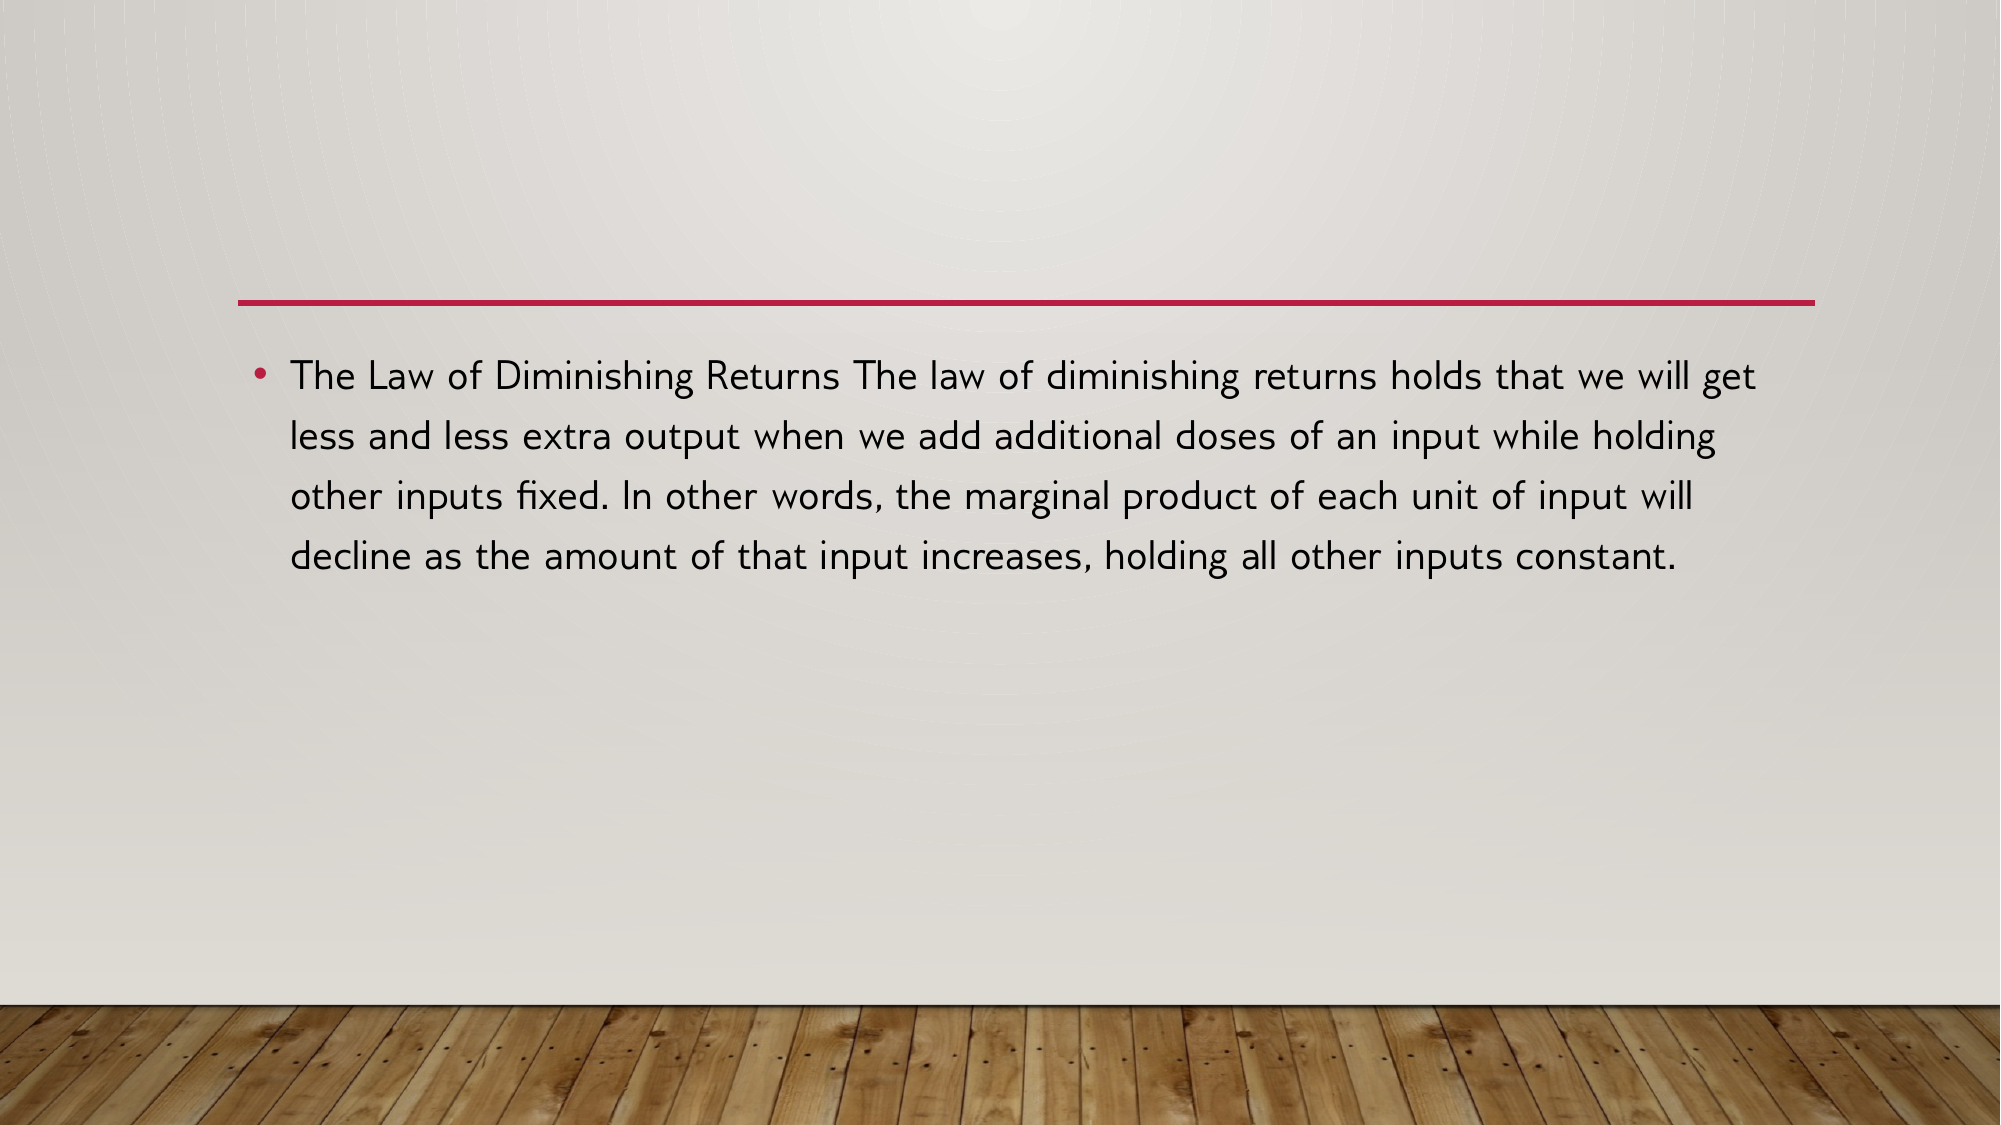

The Law of Diminishing Returns The law of diminishing returns holds that we will get less and less extra output when we add additional doses of an input while holding other inputs fixed. In other words, the marginal product of each unit of input will decline as the amount of that input increases, holding all other inputs constant.